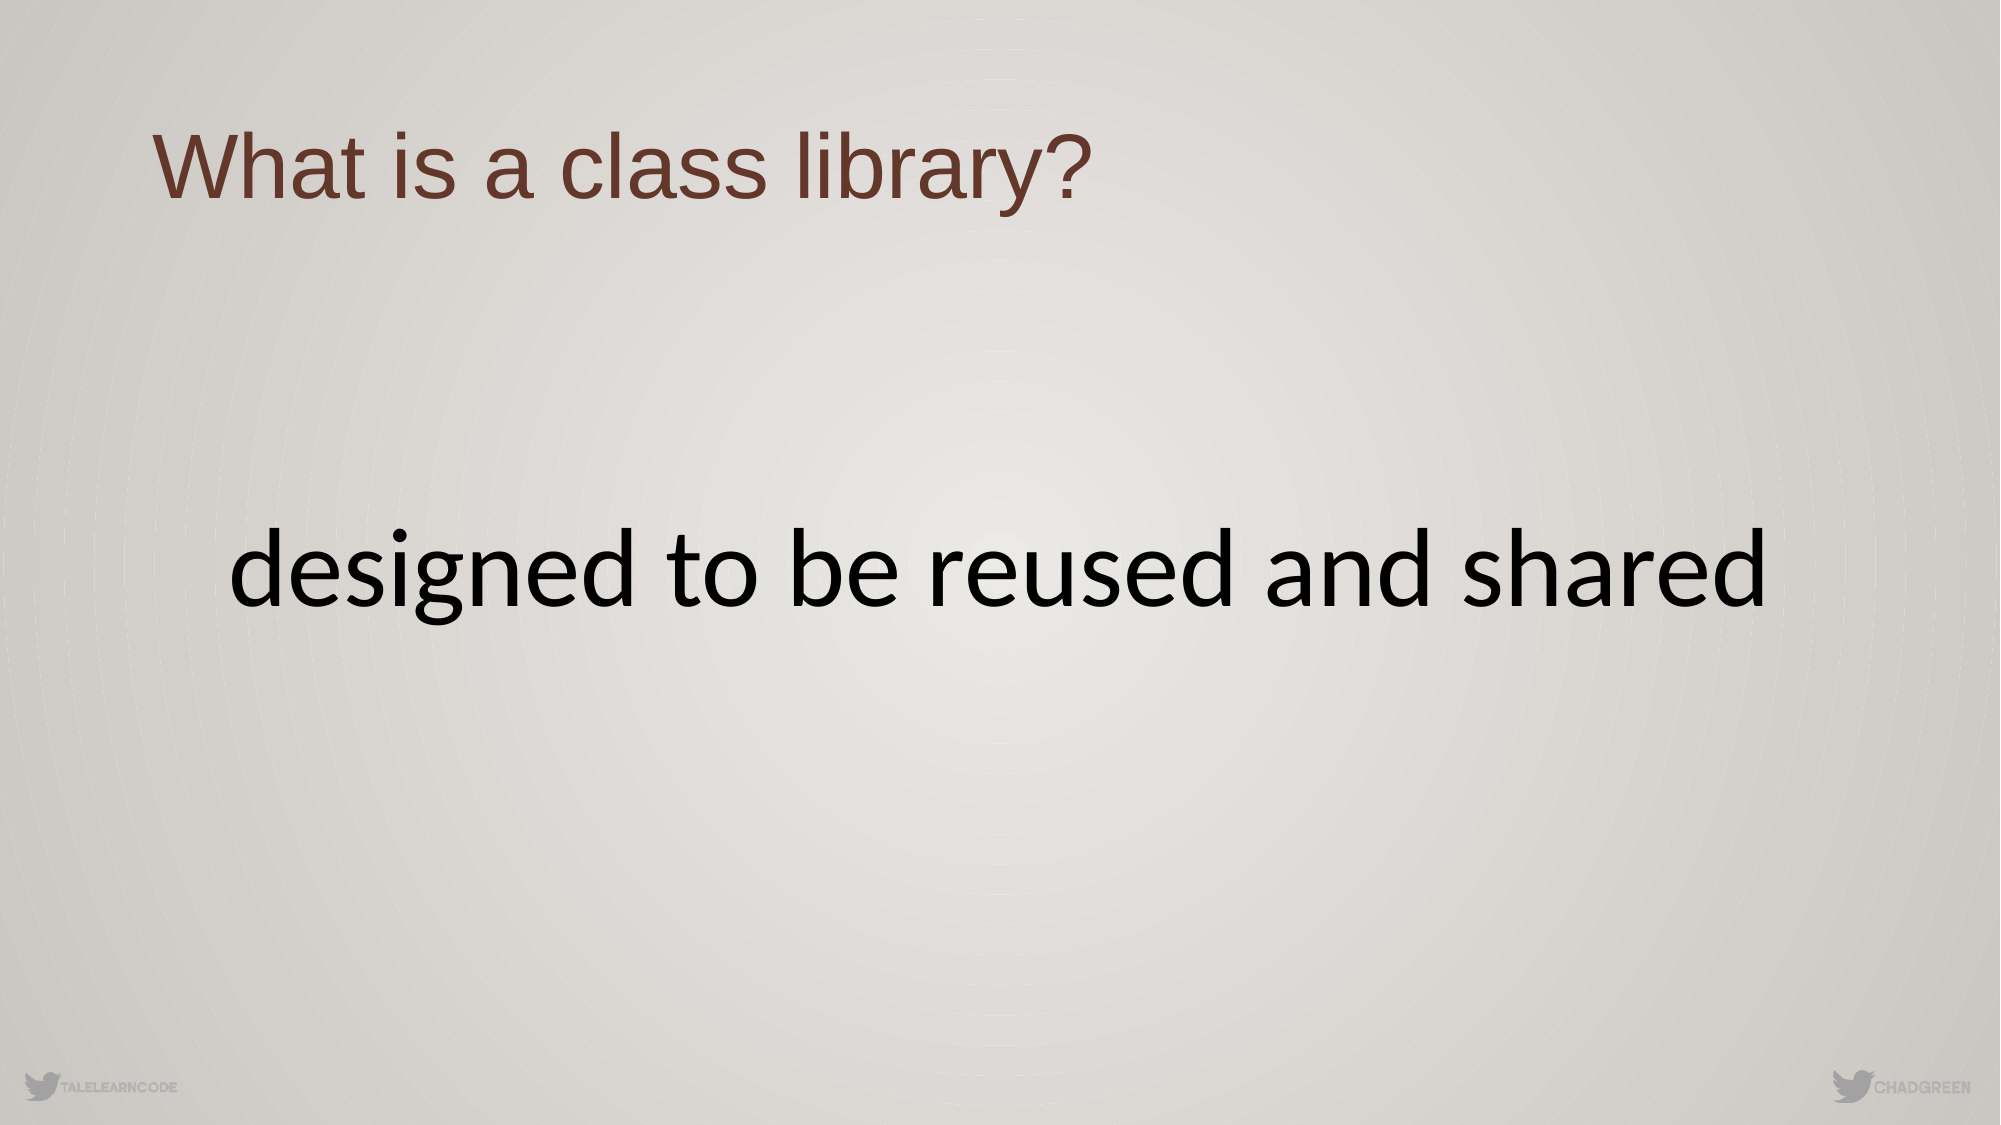

# What is a class library?
designed to be reused and shared